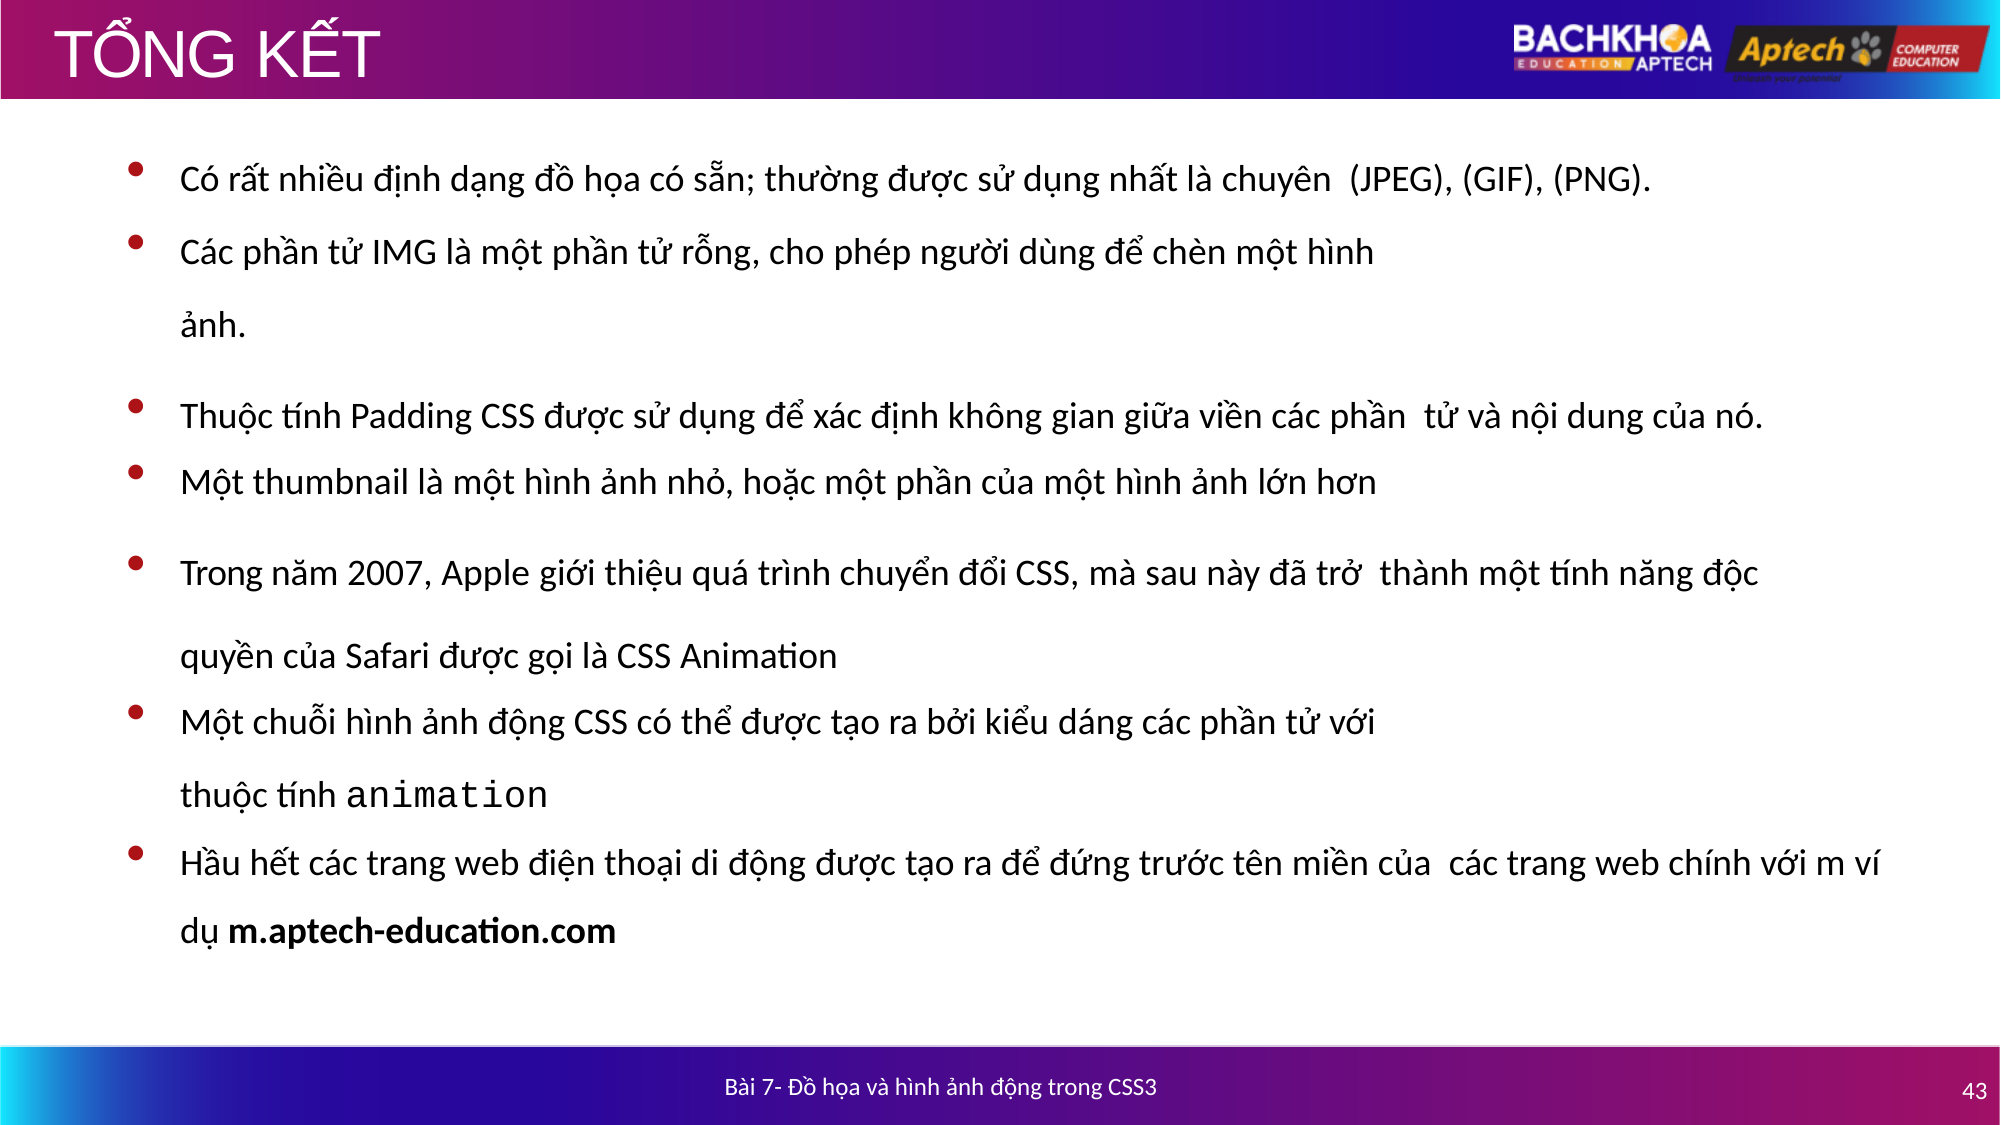

# TỔNG KẾT
Có rất nhiều định dạng đồ họa có sẵn; thường được sử dụng nhất là chuyên  (JPEG), (GIF), (PNG).
Các phần tử IMG là một phần tử rỗng, cho phép người dùng để chèn một hình
ảnh.
Thuộc tính Padding CSS được sử dụng để xác định không gian giữa viền các phần  tử và nội dung của nó.
Một thumbnail là một hình ảnh nhỏ, hoặc một phần của một hình ảnh lớn hơn
Trong năm 2007, Apple giới thiệu quá trình chuyển đổi CSS, mà sau này đã trở  thành một tính năng độc quyền của Safari được gọi là CSS Animation
Một chuỗi hình ảnh động CSS có thể được tạo ra bởi kiểu dáng các phần tử với
thuộc tính animation
Hầu hết các trang web điện thoại di động được tạo ra để đứng trước tên miền của  các trang web chính với m ví dụ m.aptech-education.com
Bài 7- Đồ họa và hình ảnh động trong CSS3
43